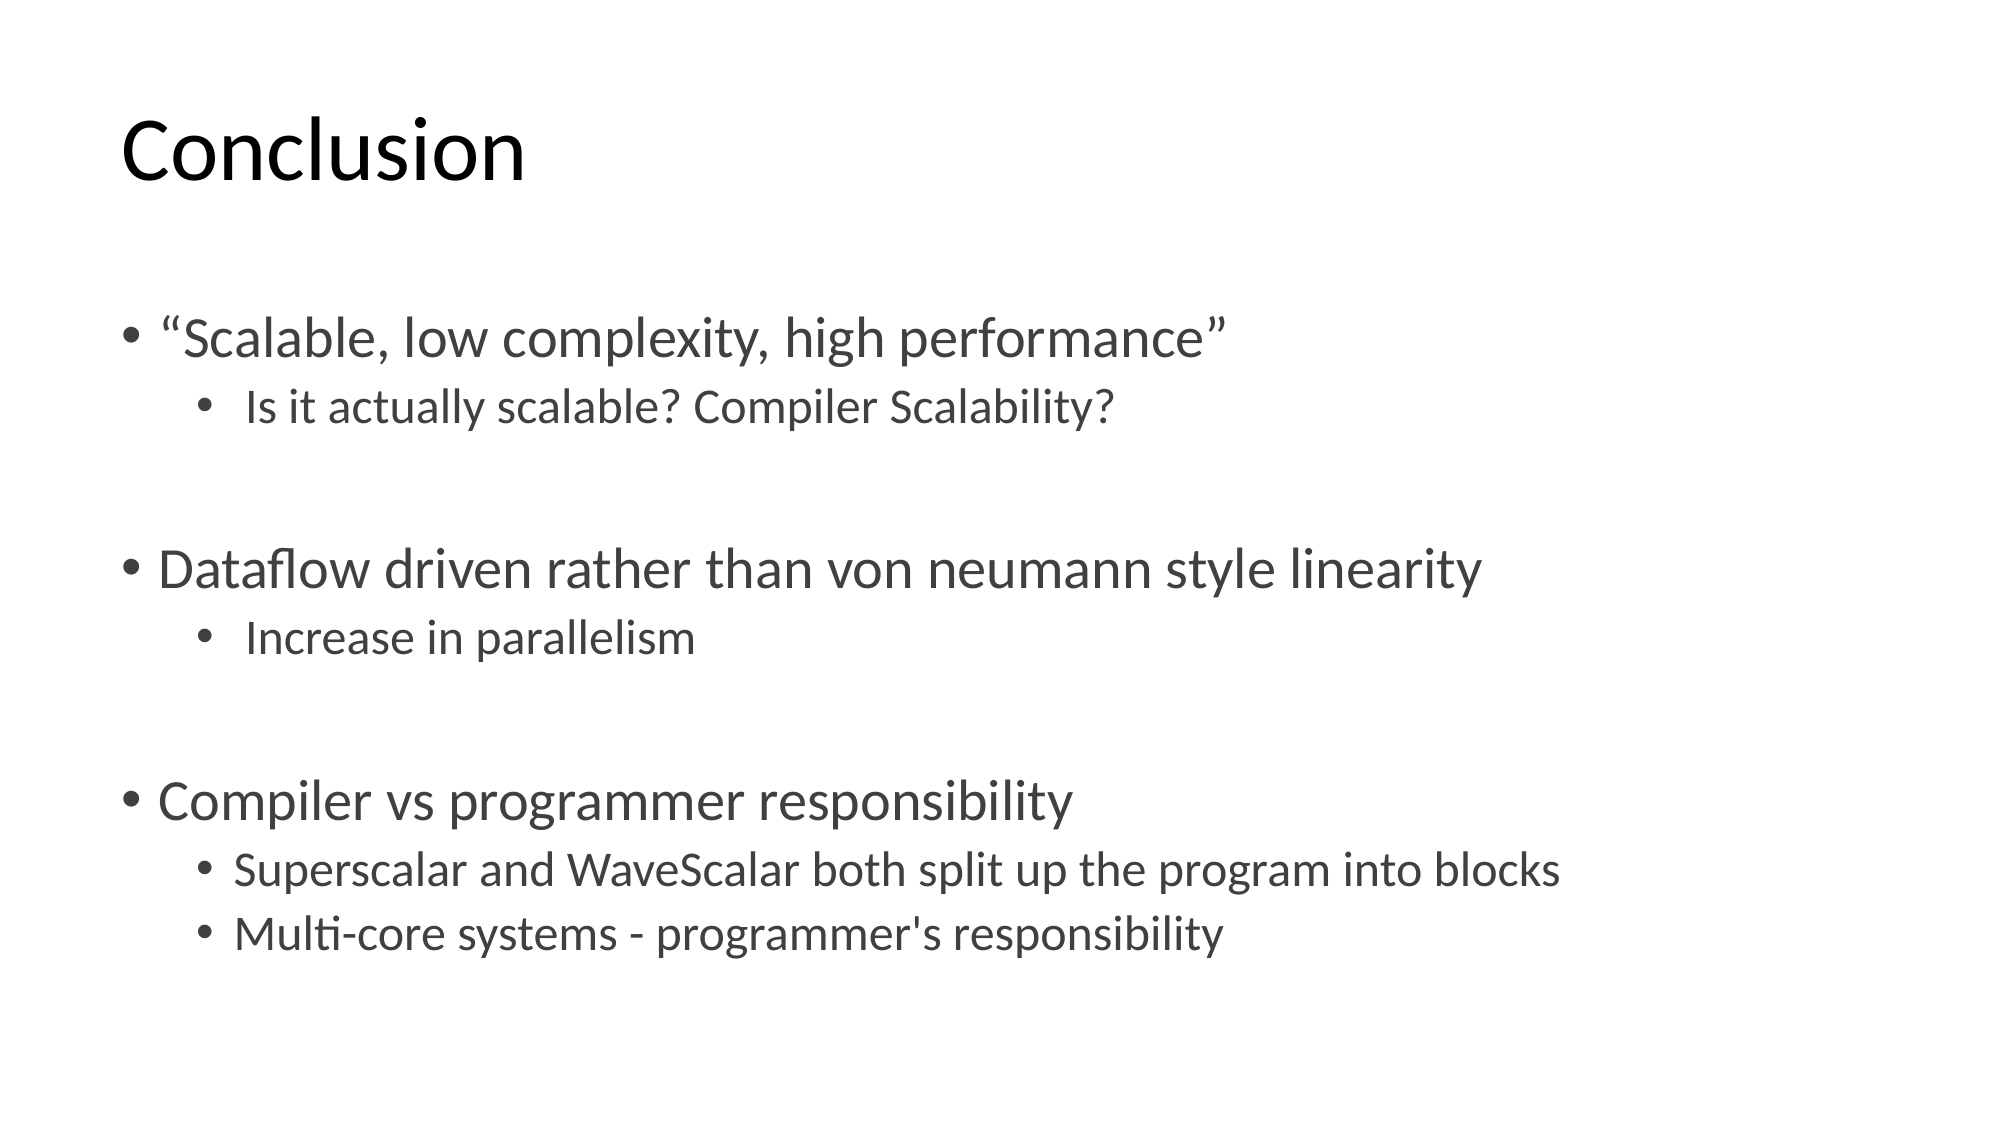

# Conclusion
“Scalable, low complexity, high performance”
 Is it actually scalable? Compiler Scalability?

Dataflow driven rather than von neumann style linearity
 Increase in parallelism

Compiler vs programmer responsibility
Superscalar and WaveScalar both split up the program into blocks
Multi-core systems - programmer's responsibility